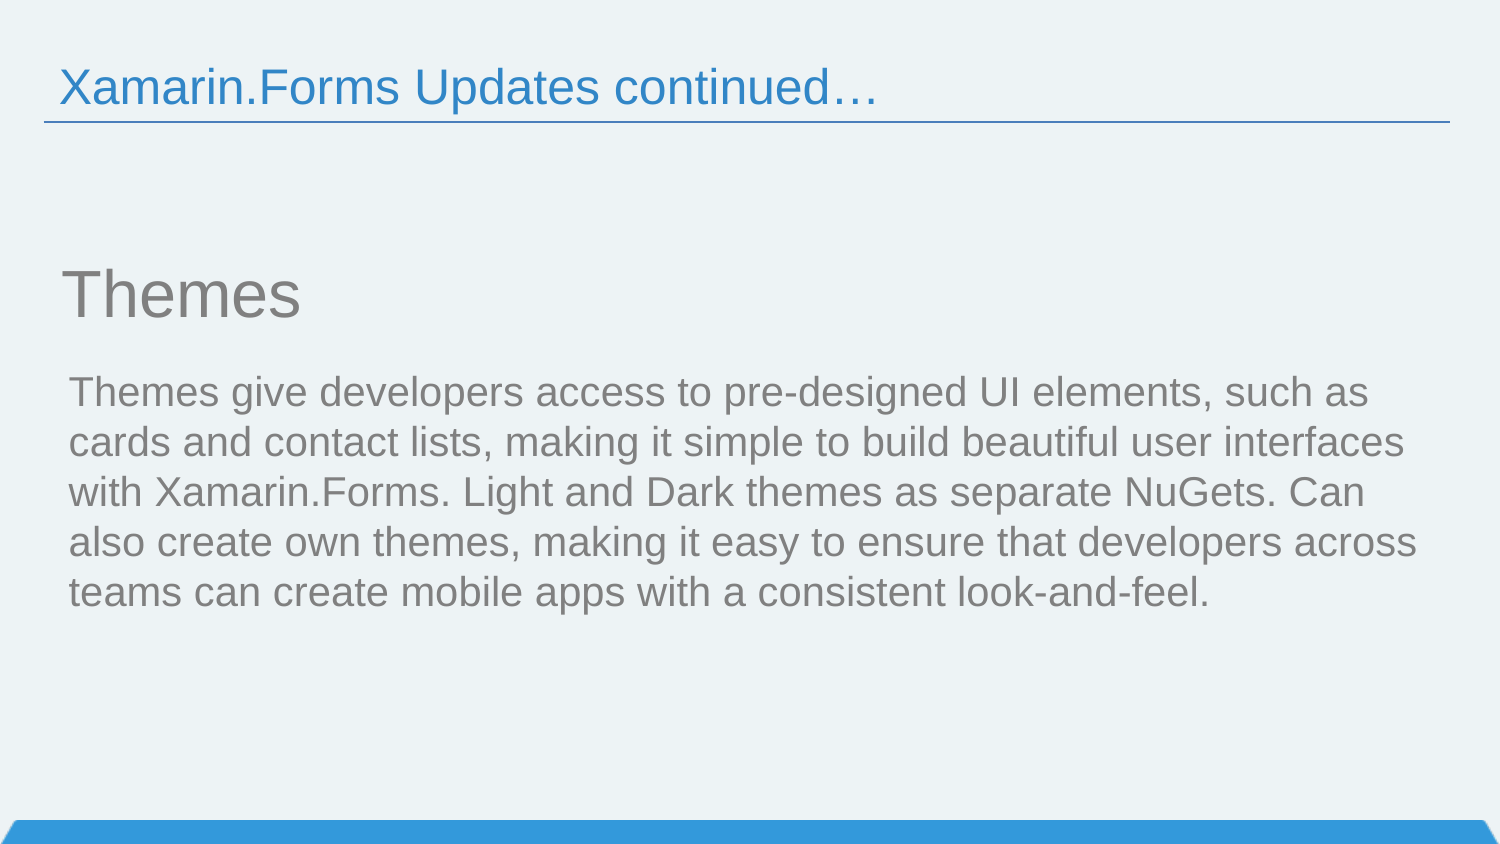

# Xamarin.Forms Updates continued…

Themes
Themes give developers access to pre-designed UI elements, such as cards and contact lists, making it simple to build beautiful user interfaces with Xamarin.Forms. Light and Dark themes as separate NuGets. Can also create own themes, making it easy to ensure that developers across teams can create mobile apps with a consistent look-and-feel.